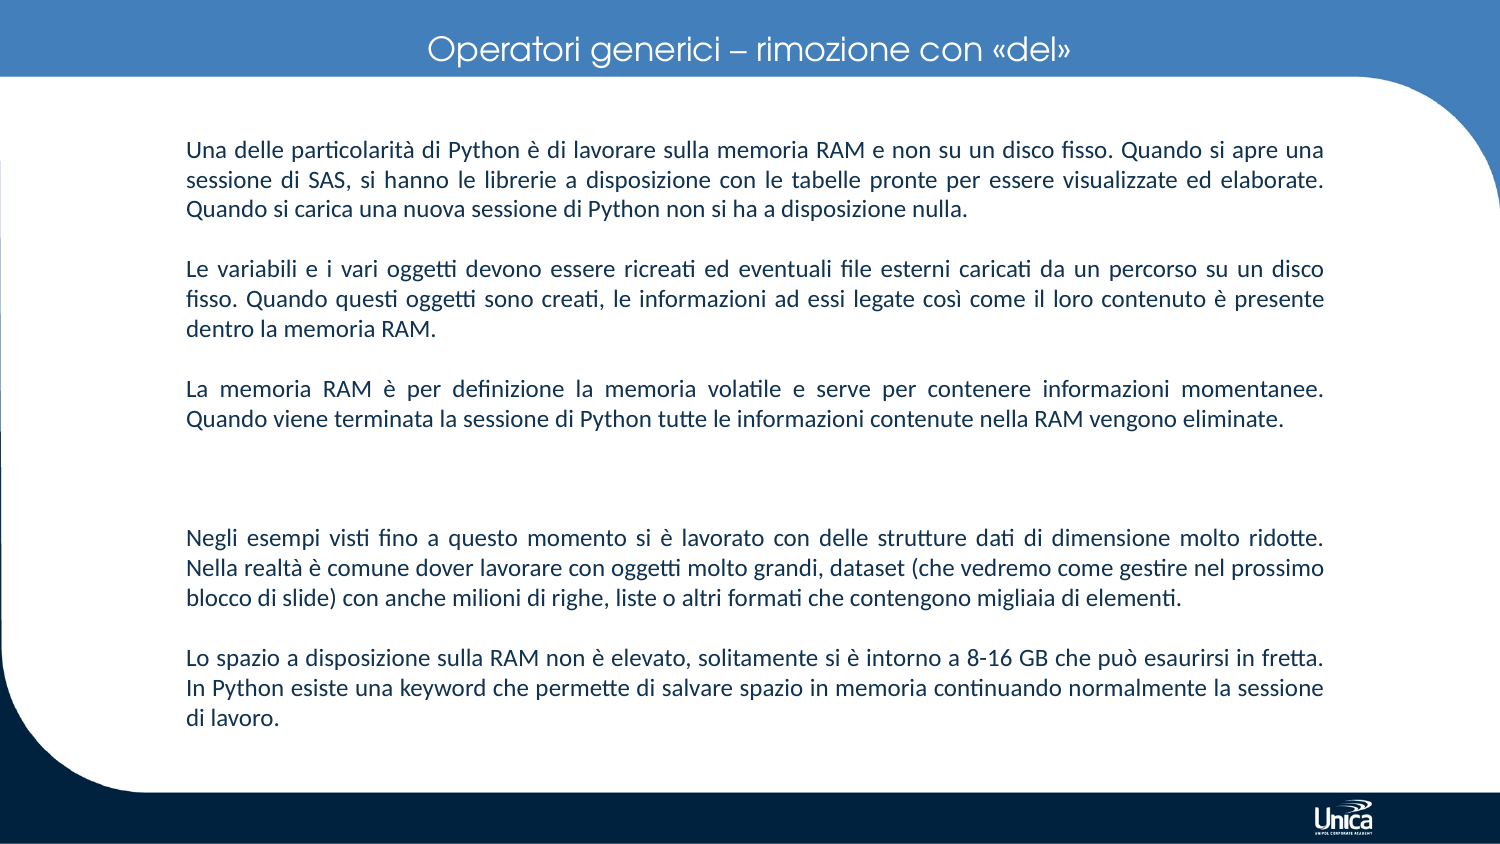

# Operatori generici – rimozione con «del»
Una delle particolarità di Python è di lavorare sulla memoria RAM e non su un disco fisso. Quando si apre una sessione di SAS, si hanno le librerie a disposizione con le tabelle pronte per essere visualizzate ed elaborate. Quando si carica una nuova sessione di Python non si ha a disposizione nulla.

Le variabili e i vari oggetti devono essere ricreati ed eventuali file esterni caricati da un percorso su un disco fisso. Quando questi oggetti sono creati, le informazioni ad essi legate così come il loro contenuto è presente dentro la memoria RAM.

La memoria RAM è per definizione la memoria volatile e serve per contenere informazioni momentanee. Quando viene terminata la sessione di Python tutte le informazioni contenute nella RAM vengono eliminate.
Negli esempi visti fino a questo momento si è lavorato con delle strutture dati di dimensione molto ridotte. Nella realtà è comune dover lavorare con oggetti molto grandi, dataset (che vedremo come gestire nel prossimo blocco di slide) con anche milioni di righe, liste o altri formati che contengono migliaia di elementi.

Lo spazio a disposizione sulla RAM non è elevato, solitamente si è intorno a 8-16 GB che può esaurirsi in fretta. In Python esiste una keyword che permette di salvare spazio in memoria continuando normalmente la sessione di lavoro.